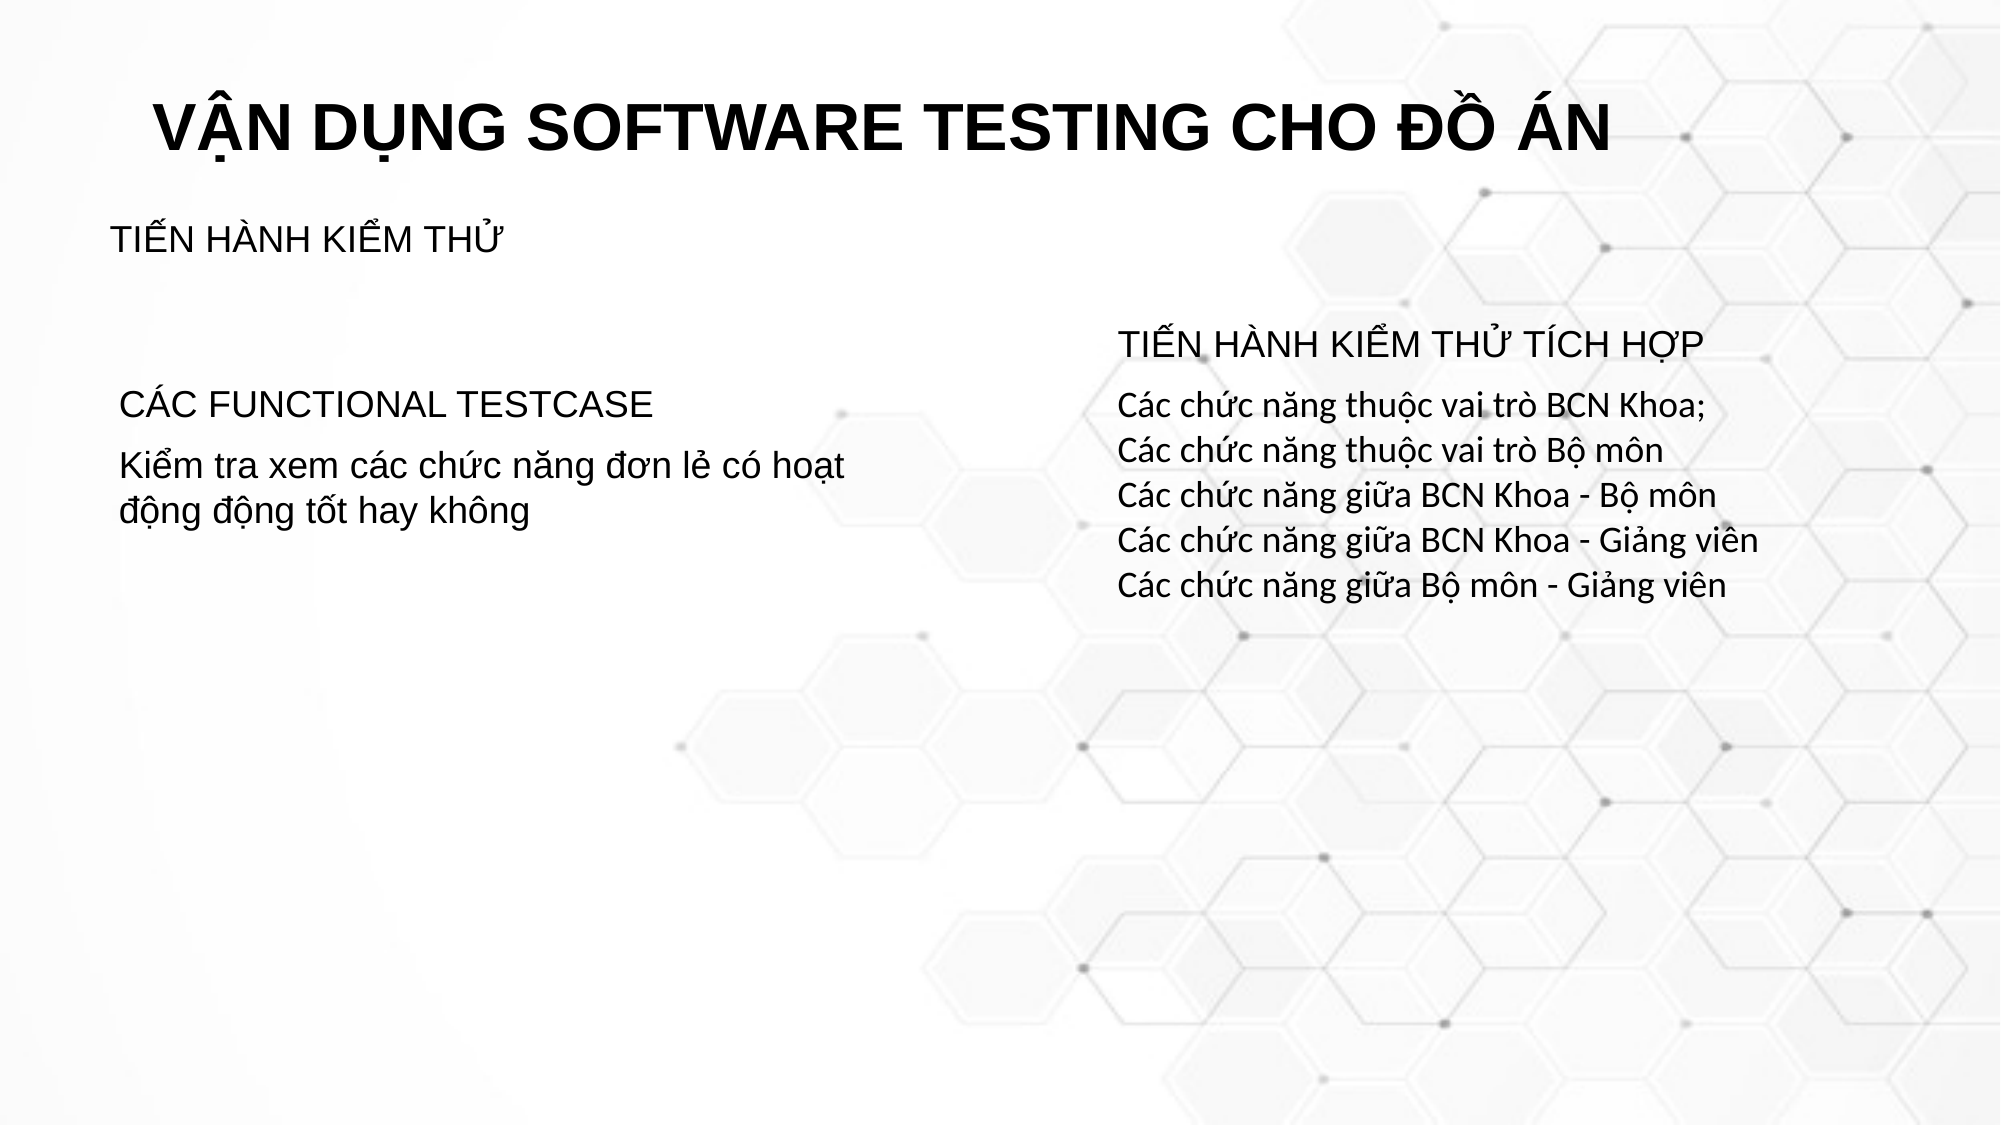

# VẬN DỤNG SOFTWARE TESTING CHO ĐỒ ÁN
TIẾN HÀNH KIỂM THỬ
TIẾN HÀNH KIỂM THỬ TÍCH HỢP
CÁC FUNCTIONAL TESTCASE
Các chức năng thuộc vai trò BCN Khoa;
Các chức năng thuộc vai trò Bộ môn
Các chức năng giữa BCN Khoa - Bộ môn
Các chức năng giữa BCN Khoa - Giảng viên
Các chức năng giữa Bộ môn - Giảng viên
Kiểm tra xem các chức năng đơn lẻ có hoạt động động tốt hay không